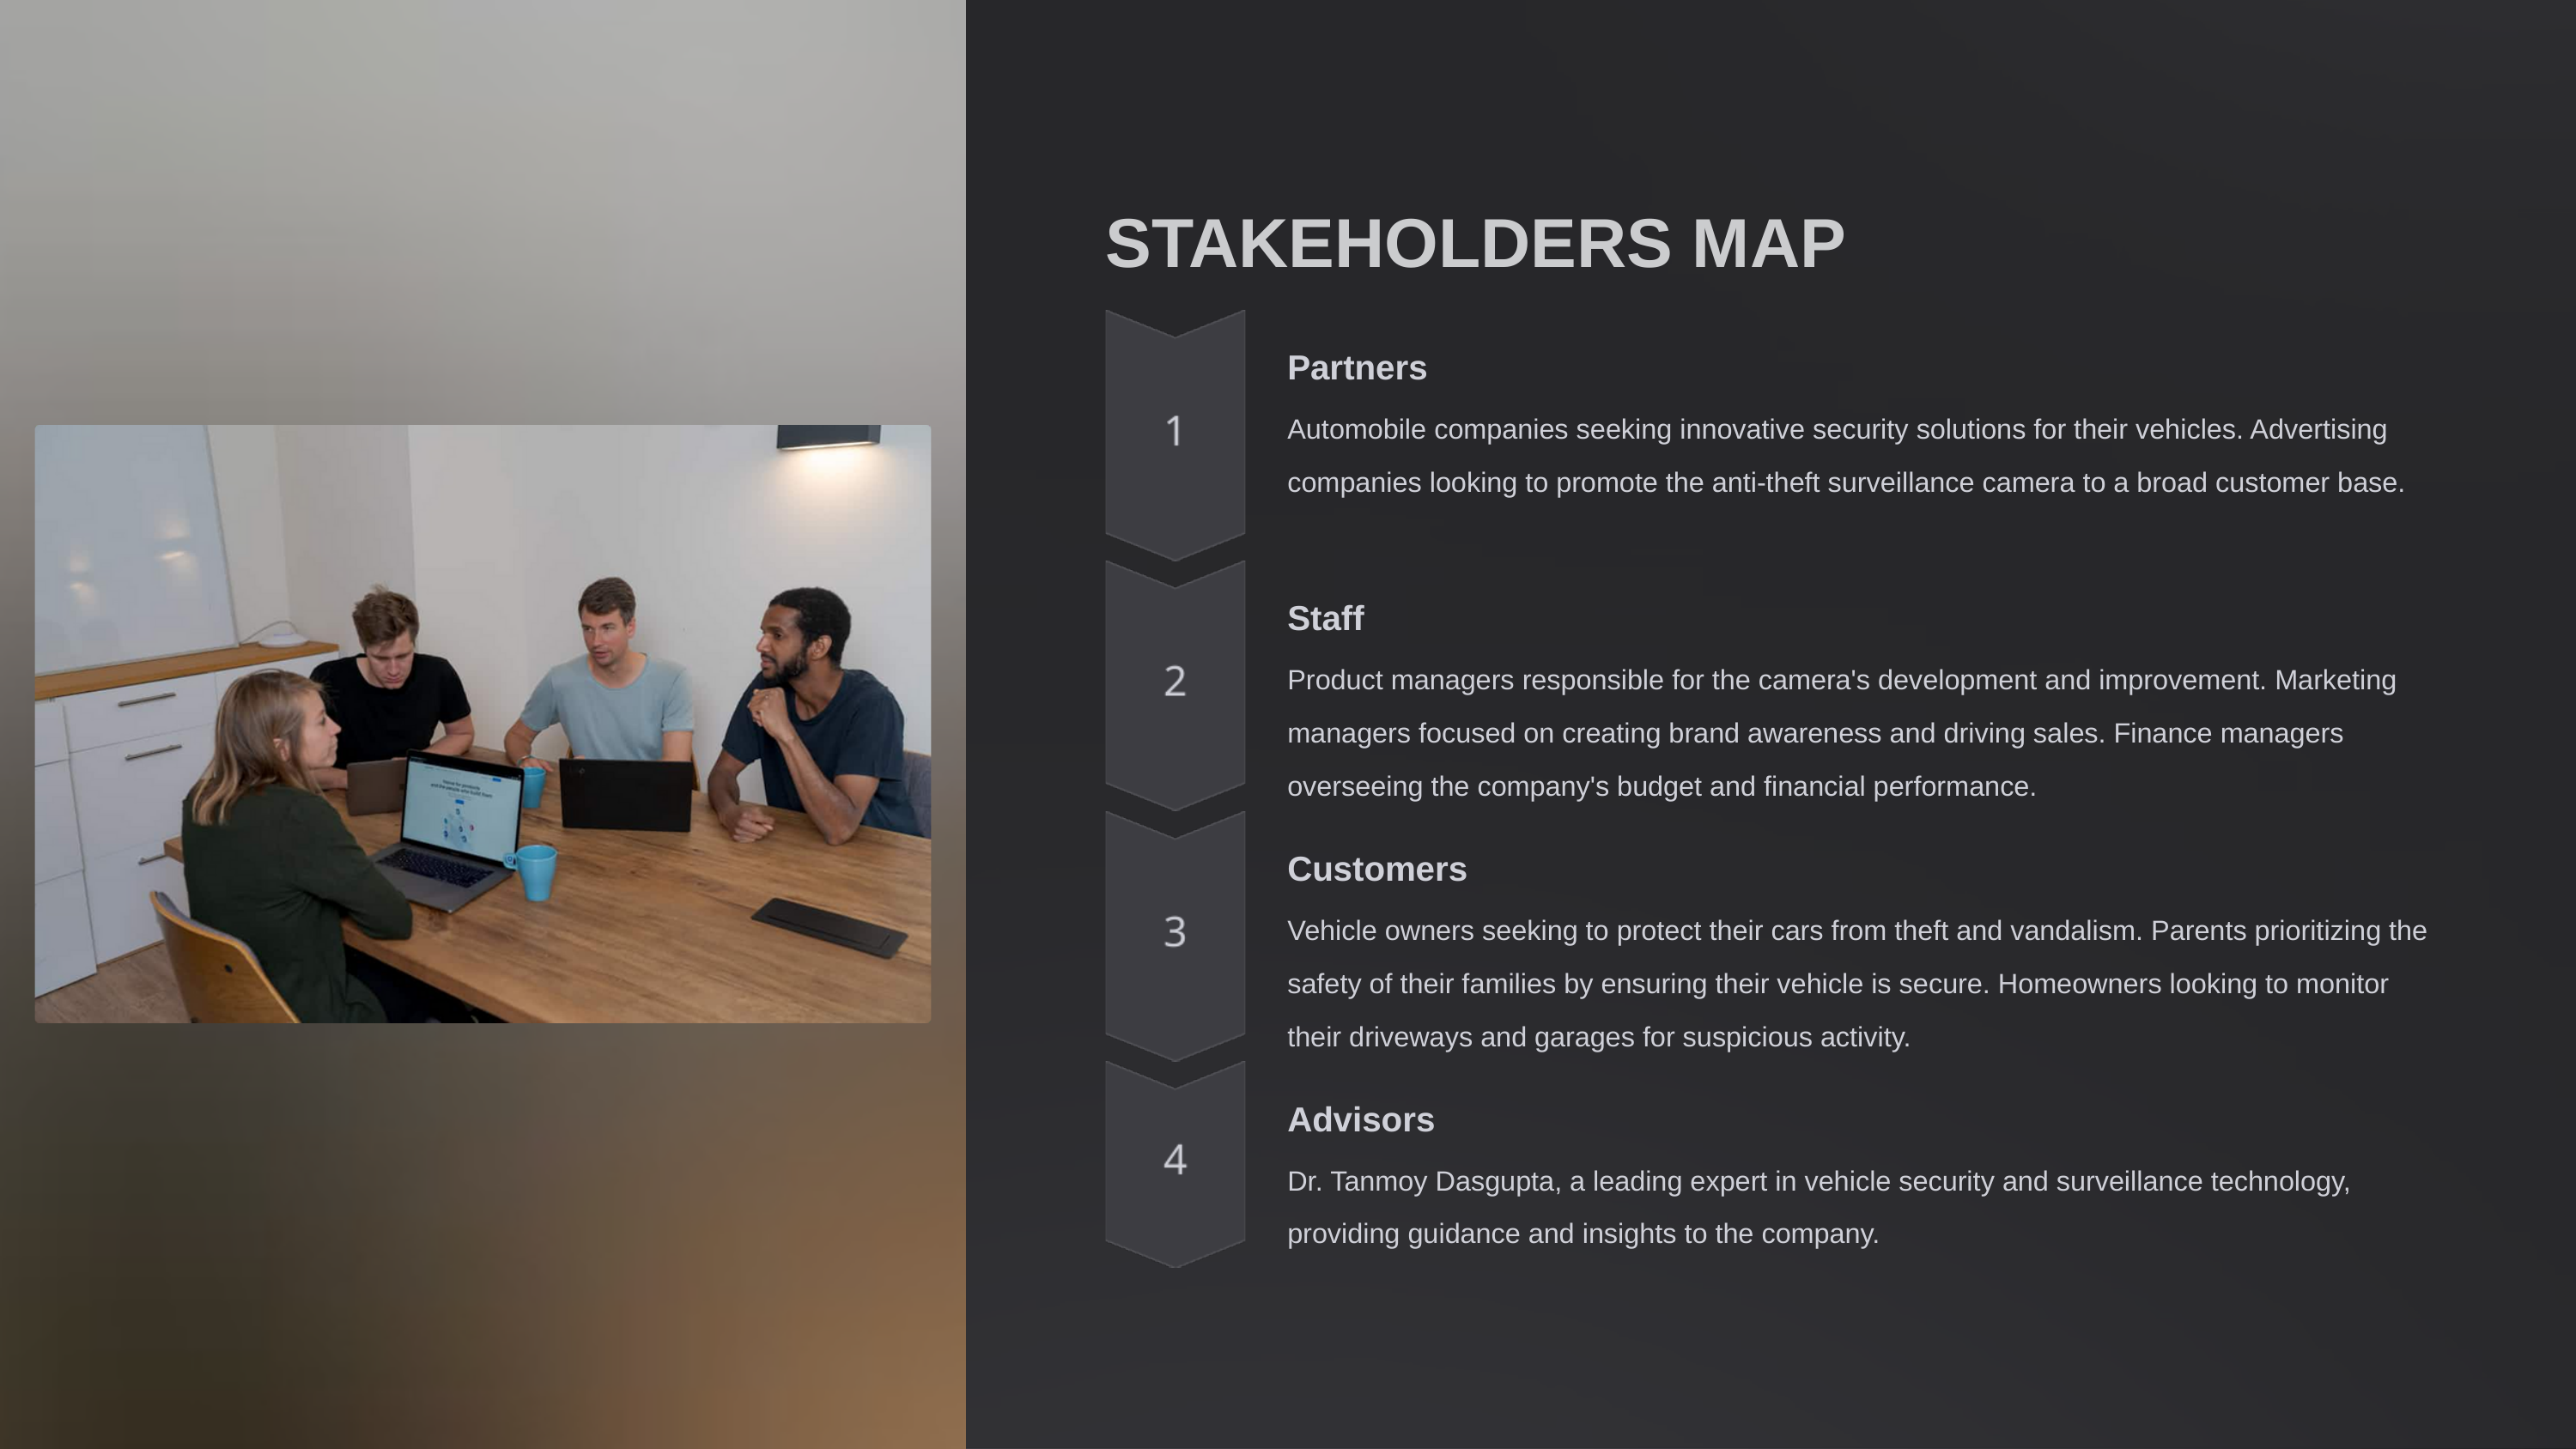

STAKEHOLDERS MAP

Partners

Automobile companies seeking innovative security solutions for their vehicles. Advertising companies looking to promote the anti-theft surveillance camera to a broad customer base.

Staff

Product managers responsible for the camera's development and improvement. Marketing managers focused on creating brand awareness and driving sales. Finance managers overseeing the company's budget and financial performance.

Customers

Vehicle owners seeking to protect their cars from theft and vandalism. Parents prioritizing the safety of their families by ensuring their vehicle is secure. Homeowners looking to monitor their driveways and garages for suspicious activity.

Advisors

Dr. Tanmoy Dasgupta, a leading expert in vehicle security and surveillance technology, providing guidance and insights to the company.